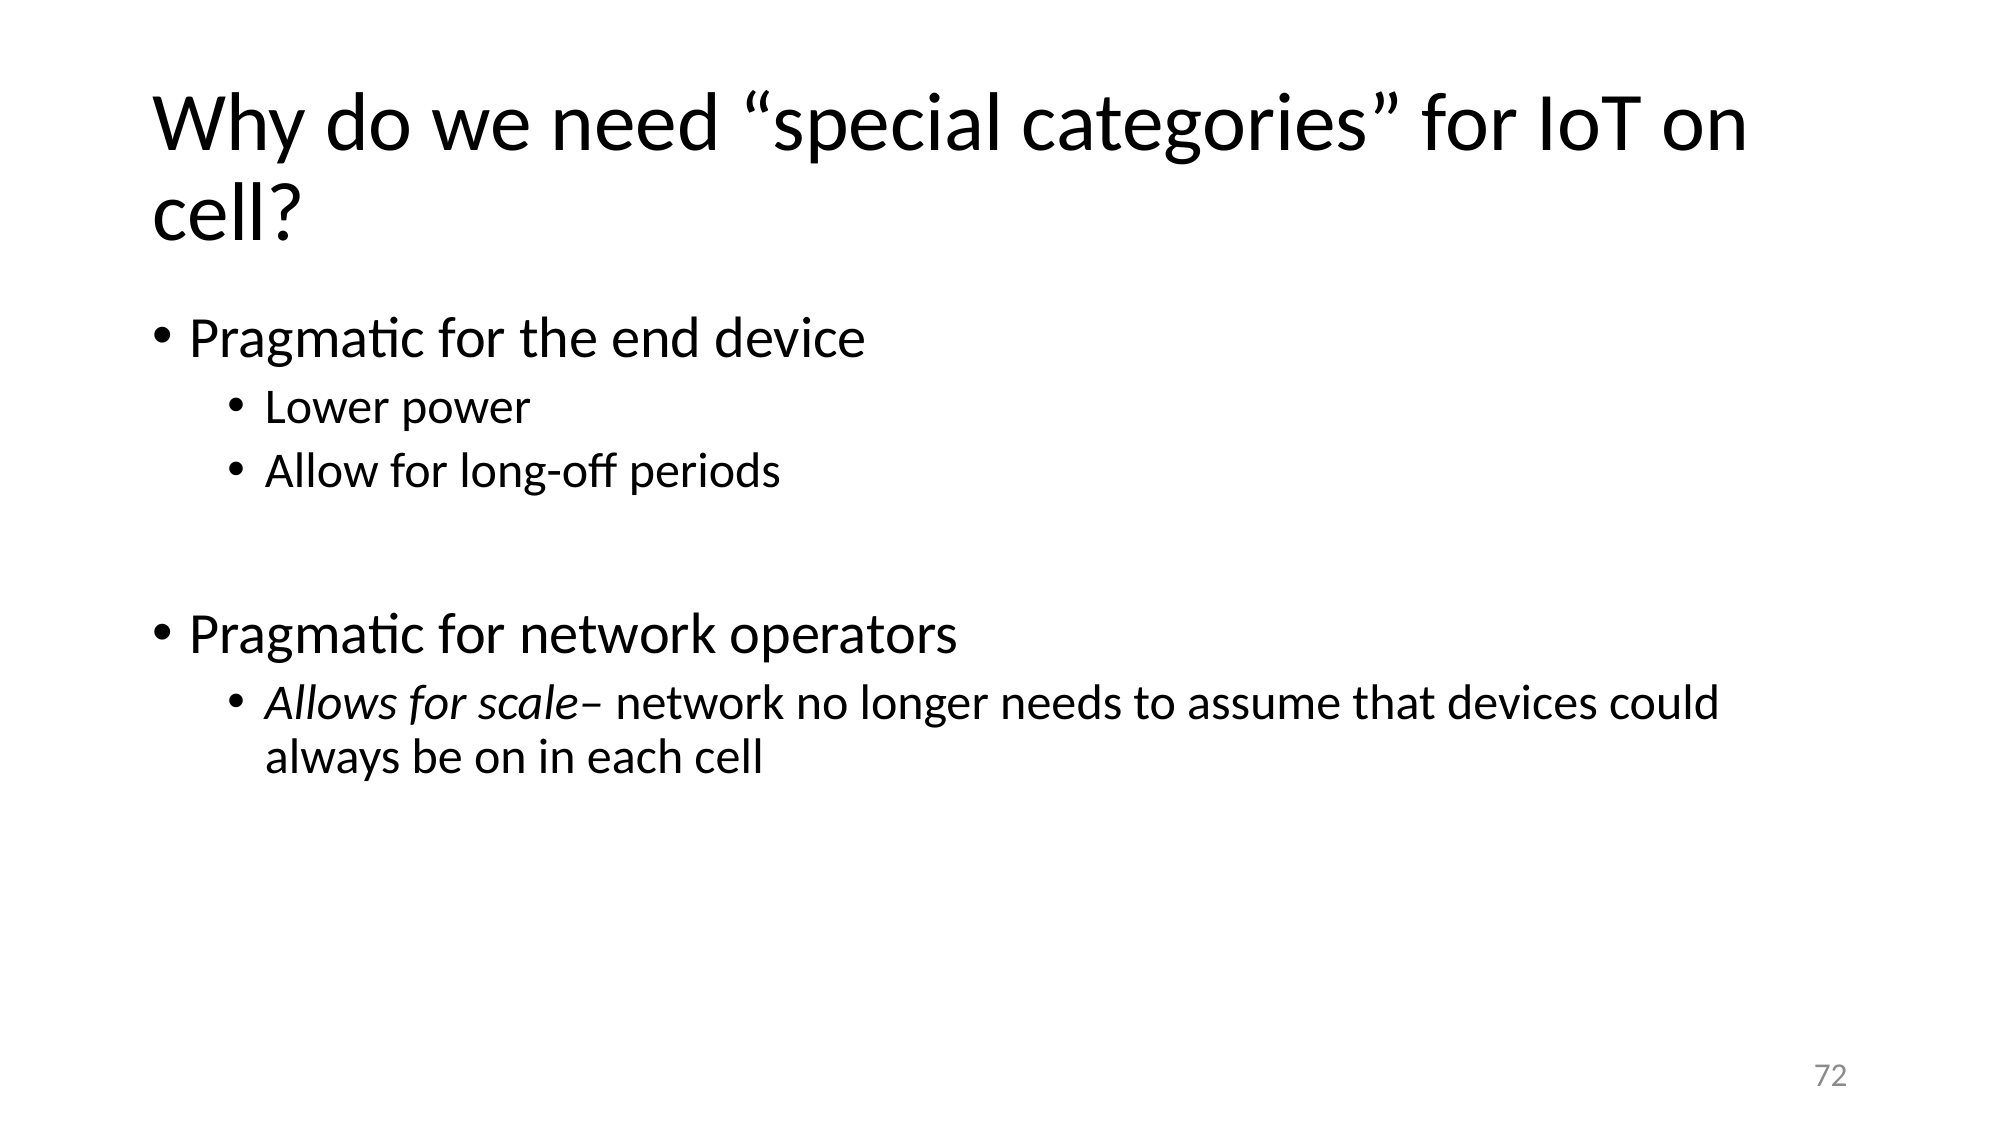

# Why do we need “special categories” for IoT on cell?
Pragmatic for the end device
Lower power
Allow for long-off periods

Pragmatic for network operators
Allows for scale– network no longer needs to assume that devices could always be on in each cell
72